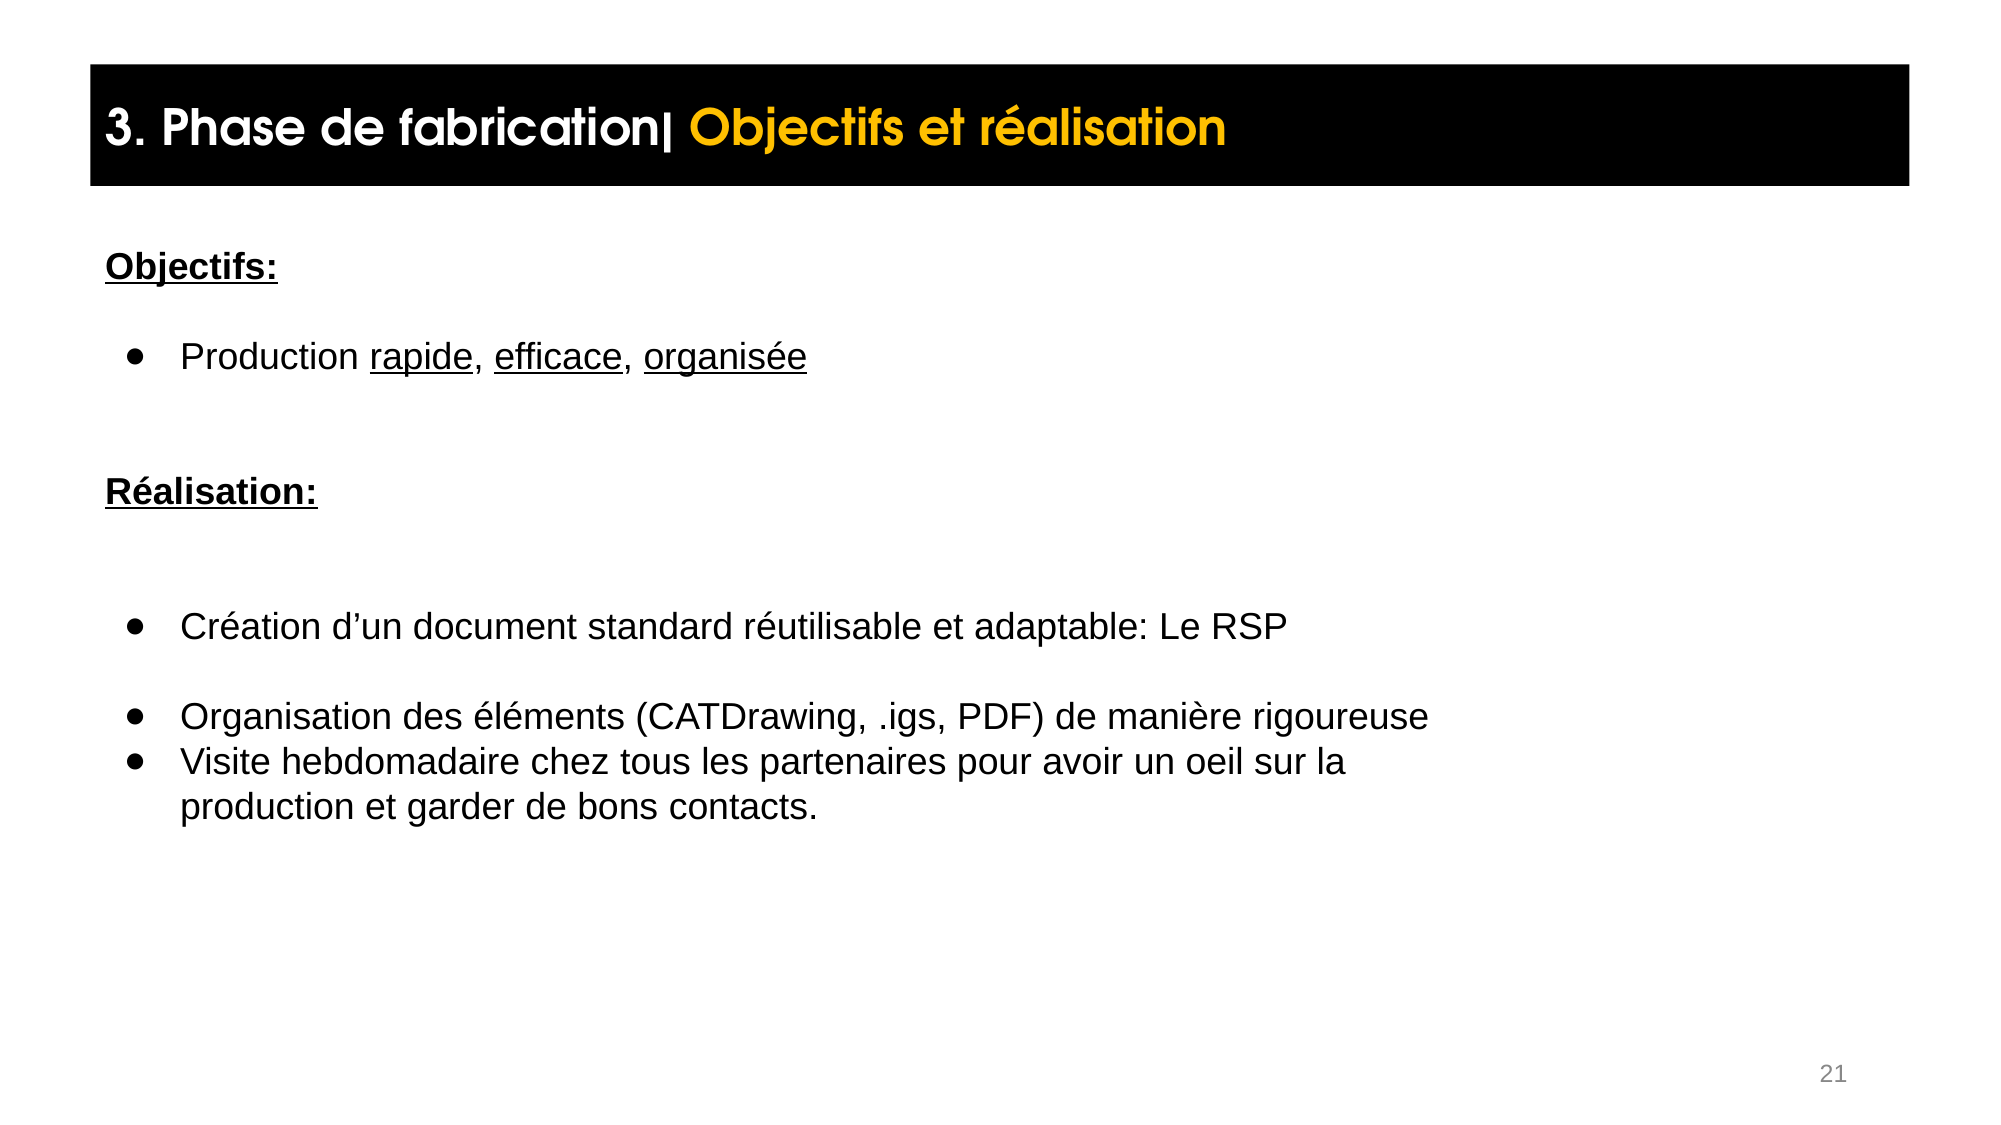

3. Phase de fabrication| Objectifs et réalisation
Objectifs:

Production rapide, efficace, organisée

Réalisation:

Création d’un document standard réutilisable et adaptable: Le RSP
Organisation des éléments (CATDrawing, .igs, PDF) de manière rigoureuse
Visite hebdomadaire chez tous les partenaires pour avoir un oeil sur la production et garder de bons contacts.

21